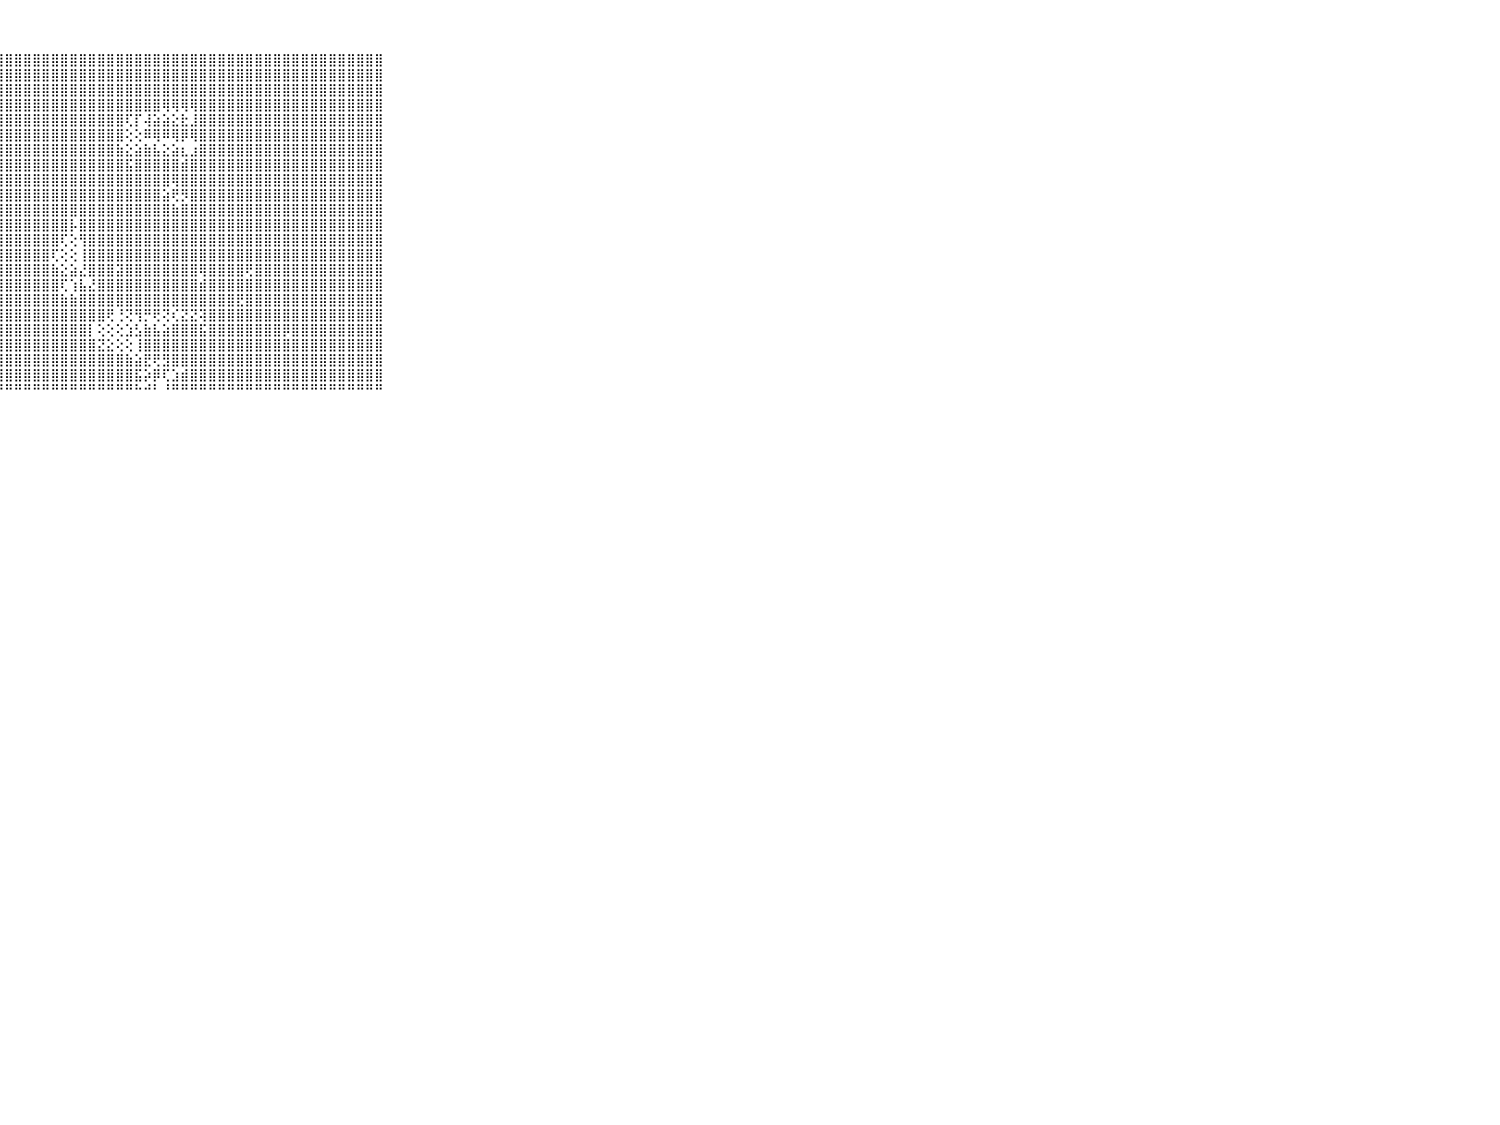

⠀⠀⠀⠀⠀⠀⠀⠀⠀⠀⠀⣿⣿⣿⣿⣿⣿⣿⣿⣿⣿⣿⣿⣿⣿⣿⣿⣿⣿⣿⣿⣿⣿⣿⣿⣿⣿⣿⣿⣿⣿⣿⣿⣿⣿⣿⣿⣿⣿⣿⣿⣿⣿⣿⣿⣿⣿⣿⣿⣿⣿⣿⣿⣿⣿⣿⣿⣿⣿⠀⠀⠀⠀⠀⠀⠀⠀⠀⠀⠀⠀
⠀⠀⠀⠀⠀⠀⠀⠀⠀⠀⠀⣿⣿⣿⣿⣿⣿⣿⣿⣿⣿⣿⣿⣿⣿⣿⣿⣿⣿⣿⣿⣿⣿⣿⣿⣿⣿⣿⣿⣿⣿⣿⣿⣿⣿⣿⣿⣿⣿⣿⣿⣿⣿⣿⣿⣿⣿⣿⣿⣿⣿⣿⣿⣿⣿⣿⣿⣿⣿⠀⠀⠀⠀⠀⠀⠀⠀⠀⠀⠀⠀
⠀⠀⠀⠀⠀⠀⠀⠀⠀⠀⠀⣿⣿⣿⣿⣿⣿⣿⣿⣿⣿⣿⣿⣿⣿⣿⣿⣿⣿⣿⣿⣿⣿⣿⣿⣿⣿⣿⣿⣿⣿⣿⣿⣿⣿⣿⣿⣿⣿⣿⣿⣿⣿⣿⣿⣿⣿⣿⣿⣿⣿⣿⣿⣿⣿⣿⣿⣿⣿⠀⠀⠀⠀⠀⠀⠀⠀⠀⠀⠀⠀
⠀⠀⠀⠀⠀⠀⠀⠀⠀⠀⠀⣿⣿⣿⣿⣿⣿⣿⣿⣿⣿⣿⣿⣿⣿⣿⣿⣿⣿⣿⣿⣿⣿⣿⣿⣿⣿⣿⣿⣿⣿⣿⣿⣿⣿⢿⢿⢿⢿⣿⣿⣿⣿⣿⣿⣿⣿⣿⣿⣿⣿⣿⣿⣿⣿⣿⣿⣿⣿⠀⠀⠀⠀⠀⠀⠀⠀⠀⠀⠀⠀
⠀⠀⠀⠀⠀⠀⠀⠀⠀⠀⠀⣿⣿⣿⣿⣿⣿⣿⣿⣿⣿⣿⣿⣿⣿⣿⣿⣿⣿⣿⣿⣿⣿⣿⣿⣿⣿⣿⣿⣿⣿⢏⡏⢼⣵⣵⣕⣗⣸⣿⣿⣿⣿⣿⣿⣿⣿⣿⣿⣿⣿⣿⣿⣿⣿⣿⣿⣿⣿⠀⠀⠀⠀⠀⠀⠀⠀⠀⠀⠀⠀
⠀⠀⠀⠀⠀⠀⠀⠀⠀⠀⠀⣿⣿⣿⣿⣿⣿⣿⣿⣿⣿⣿⣿⣿⣿⣿⣿⣿⣿⣿⣿⣿⣿⣿⣿⣿⣿⣿⣿⣿⣿⢕⢕⠿⢿⠿⢿⡿⢿⣿⣿⣿⣿⣿⣿⣿⣿⣿⣿⣿⣿⣿⣿⣿⣿⣿⣿⣿⣿⠀⠀⠀⠀⠀⠀⠀⠀⠀⠀⠀⠀
⠀⠀⠀⠀⠀⠀⠀⠀⠀⠀⠀⣿⣿⣿⣿⣿⣿⣿⣿⣿⣿⣿⣿⣿⣿⣿⣿⣿⣿⣿⣿⣿⣿⣿⣿⣿⣿⣿⣿⣿⣷⣕⣵⣷⣧⣕⣵⣆⣰⣿⣿⣿⣿⣿⣿⣿⣿⣿⣿⣿⣿⣿⣿⣿⣿⣿⣿⣿⣿⠀⠀⠀⠀⠀⠀⠀⠀⠀⠀⠀⠀
⠀⠀⠀⠀⠀⠀⠀⠀⠀⠀⠀⣿⣿⣿⣿⣿⣿⣿⣿⣿⣿⣿⣿⣿⣿⣿⣿⣿⣿⣿⣿⣿⣿⣿⣿⣿⣿⣿⣿⣿⣿⣯⣿⣿⣿⣿⣿⣾⣿⣿⣿⣿⣿⣿⣿⣿⣿⣿⣿⣿⣿⣿⣿⣿⣿⣿⣿⣿⣿⠀⠀⠀⠀⠀⠀⠀⠀⠀⠀⠀⠀
⠀⠀⠀⠀⠀⠀⠀⠀⠀⠀⠀⣿⣿⣿⣿⣿⣿⣿⣿⣿⣿⣿⣿⣿⣿⣿⣿⣿⣿⣿⣿⣿⣿⣿⣿⣿⣿⣿⣿⣿⣿⣿⣿⣿⣿⣿⢿⣿⣿⣿⣿⣿⣿⣿⣿⣿⣿⣿⣿⣿⣿⣿⣿⣿⣿⣿⣿⣿⣿⠀⠀⠀⠀⠀⠀⠀⠀⠀⠀⠀⠀
⠀⠀⠀⠀⠀⠀⠀⠀⠀⠀⠀⣿⣿⣿⣿⣿⣿⣿⣿⣿⣿⣿⣿⣿⣿⣿⣿⣿⣿⣿⣿⣿⣿⣿⣿⣿⣿⣿⣿⣿⣿⣿⣿⣿⣿⣵⢟⡻⣿⣿⣿⣿⣿⣿⣿⣿⣿⣿⣿⣿⣿⣿⣿⣿⣿⣿⣿⣿⣿⠀⠀⠀⠀⠀⠀⠀⠀⠀⠀⠀⠀
⠀⠀⠀⠀⠀⠀⠀⠀⠀⠀⠀⣿⣿⣿⣿⣿⣿⣿⣿⣿⣿⣿⣿⣿⣿⣿⣿⣿⣿⣿⣿⣿⣿⣿⣿⣿⣿⣿⣿⣿⣿⣿⣿⣿⣿⣿⣷⣿⣿⣿⣿⣿⣿⣿⣿⣿⣿⣿⣿⣿⣿⣿⣿⣿⣿⣿⣿⣿⣿⠀⠀⠀⠀⠀⠀⠀⠀⠀⠀⠀⠀
⠀⠀⠀⠀⠀⠀⠀⠀⠀⠀⠀⣿⣿⣿⣿⣿⣿⣿⣿⣿⣿⣿⣿⣿⣿⣿⣿⣿⣿⣿⣿⣿⣿⣿⣿⡧⣿⣿⣿⣿⣿⣿⣿⣿⣿⣿⣿⣿⣿⣿⣿⣿⣿⣿⣿⣿⣿⣿⣿⣿⣿⣿⣿⣿⣿⣿⣿⣿⣿⠀⠀⠀⠀⠀⠀⠀⠀⠀⠀⠀⠀
⠀⠀⠀⠀⠀⠀⠀⠀⠀⠀⠀⣿⣿⣿⣿⣿⣿⣿⣿⣿⣿⣿⣿⣿⣿⣿⣿⣿⣿⣿⣿⣿⣿⣿⢏⢕⢻⣿⣿⣿⣿⣿⣿⣿⣿⣿⣿⣿⣿⣿⣿⣿⣿⣿⣿⣿⣿⣿⣿⣿⣿⣿⣿⣿⣿⣿⣿⣿⣿⠀⠀⠀⠀⠀⠀⠀⠀⠀⠀⠀⠀
⠀⠀⠀⠀⠀⠀⠀⠀⠀⠀⠀⣿⣿⣿⣿⣿⣿⣿⣿⣿⣿⣿⣿⣿⣿⣿⣿⣿⣿⣿⣿⣿⣿⢏⢕⢕⢸⣿⣿⣿⣿⣿⣿⣿⣿⣿⣿⣿⣿⣿⣿⣿⣿⣿⣿⣿⣿⣿⣿⣿⣿⣿⣿⣿⣿⣿⣿⣿⣿⠀⠀⠀⠀⠀⠀⠀⠀⠀⠀⠀⠀
⠀⠀⠀⠀⠀⠀⠀⠀⠀⠀⠀⣿⣿⣿⣿⣿⣿⣿⣿⣿⣿⣿⣿⣿⣿⣿⣿⣿⣿⣿⣿⣿⣿⣷⣕⣵⣜⣿⣿⣿⣽⣿⣿⣿⣿⣿⣿⣿⣿⢿⣿⣿⣿⣿⢟⣿⣿⣿⣿⣿⣿⣿⣿⣿⣿⣿⣿⣿⣿⠀⠀⠀⠀⠀⠀⠀⠀⠀⠀⠀⠀
⠀⠀⠀⠀⠀⠀⠀⠀⠀⠀⠀⣿⣿⣿⣿⣿⣿⣿⣿⣿⣿⣿⣿⣿⣿⣿⣿⣿⣿⣿⣿⣿⣿⣿⢏⢱⣧⣜⣿⣿⣿⣿⣿⣿⣿⣿⣿⣿⣿⣾⣿⣿⣿⣿⣿⣿⣿⣿⣿⣿⣿⣿⣿⣿⣿⣿⣿⣿⣿⠀⠀⠀⠀⠀⠀⠀⠀⠀⠀⠀⠀
⠀⠀⠀⠀⠀⠀⠀⠀⠀⠀⠀⣿⣿⣿⣿⣿⣿⣿⣿⣿⣿⣿⣿⣿⣿⣿⣿⣿⣿⣿⣿⣿⣿⣿⣷⣷⣿⣿⣿⣿⣿⣿⣿⣿⣿⣿⣿⣿⣿⣿⣿⣿⣿⣟⣿⣿⣿⣿⣿⣿⣿⣿⣿⣿⣿⣿⣿⣿⣿⠀⠀⠀⠀⠀⠀⠀⠀⠀⠀⠀⠀
⠀⠀⠀⠀⠀⠀⠀⠀⠀⠀⠀⣿⣿⣿⣿⣿⣿⣿⣿⣿⣿⣿⣿⣿⣿⣿⣿⣿⣿⣿⣿⣿⣿⣿⣿⣿⣿⣿⣿⢟⢘⢝⢻⡛⢟⢝⢎⣝⣝⢽⣿⣿⣿⣿⣿⣿⣿⣿⣿⣿⣿⣿⣿⣿⣿⣿⣿⣿⣿⠀⠀⠀⠀⠀⠀⠀⠀⠀⠀⠀⠀
⠀⠀⠀⠀⠀⠀⠀⠀⠀⠀⠀⣿⣿⣿⣿⣿⣿⣿⣿⣿⣿⣿⣿⣿⣿⣿⣿⣿⣿⣿⣿⣿⣿⣿⣿⣿⣿⡇⢕⢕⢕⣱⣣⣷⣧⣵⣿⣿⣿⣯⣿⣿⣿⣿⣿⣿⣿⣿⡿⣿⣿⣿⣿⣿⣿⣿⣿⣿⣿⠀⠀⠀⠀⠀⠀⠀⠀⠀⠀⠀⠀
⠀⠀⠀⠀⠀⠀⠀⠀⠀⠀⠀⣿⣿⣿⣿⣿⣿⣿⣿⣿⣿⣿⣿⣿⣿⣿⣿⣿⣿⣿⣿⣿⣿⣿⣿⣿⣿⣿⣝⣕⢕⢕⢸⣿⣿⣿⣿⣿⣿⣿⣿⣿⣿⣿⣿⣿⣿⣿⣿⣿⣿⣿⣿⣿⣿⣿⣿⣿⣿⠀⠀⠀⠀⠀⠀⠀⠀⠀⠀⠀⠀
⠀⠀⠀⠀⠀⠀⠀⠀⠀⠀⠀⣿⣿⣿⣿⣿⣿⣿⣿⣿⣿⣿⣿⣿⣿⣿⣿⣿⣿⣿⣿⣿⣿⣿⣿⣿⣿⣿⣿⣿⣿⣷⣵⣟⢟⣻⣿⣿⣿⣿⣿⣿⣿⣿⣿⣿⣿⣿⣿⣿⣿⣿⣿⣿⣿⣿⣿⣿⣿⠀⠀⠀⠀⠀⠀⠀⠀⠀⠀⠀⠀
⠀⠀⠀⠀⠀⠀⠀⠀⠀⠀⠀⣿⣿⣿⣿⣿⣿⣿⣿⣿⣿⣿⣿⣿⣿⣿⣿⣿⣿⣿⣿⣿⣿⣿⣿⣿⣿⣿⣿⣿⣿⣿⣯⡵⡿⢏⣱⣾⣿⣿⣿⣿⣿⣿⣿⣿⣿⣿⣿⣿⣿⣿⣿⣿⣿⣿⣿⣿⣿⠀⠀⠀⠀⠀⠀⠀⠀⠀⠀⠀⠀
⠀⠀⠀⠀⠀⠀⠀⠀⠀⠀⠀⠛⠛⠛⠛⠛⠛⠛⠛⠛⠛⠛⠛⠛⠛⠛⠛⠛⠛⠛⠛⠛⠛⠛⠛⠛⠛⠛⠛⠛⠛⠛⠓⠚⠃⠘⠛⠛⠛⠛⠛⠛⠛⠛⠛⠛⠛⠛⠛⠛⠛⠛⠛⠛⠛⠛⠛⠛⠛⠀⠀⠀⠀⠀⠀⠀⠀⠀⠀⠀⠀